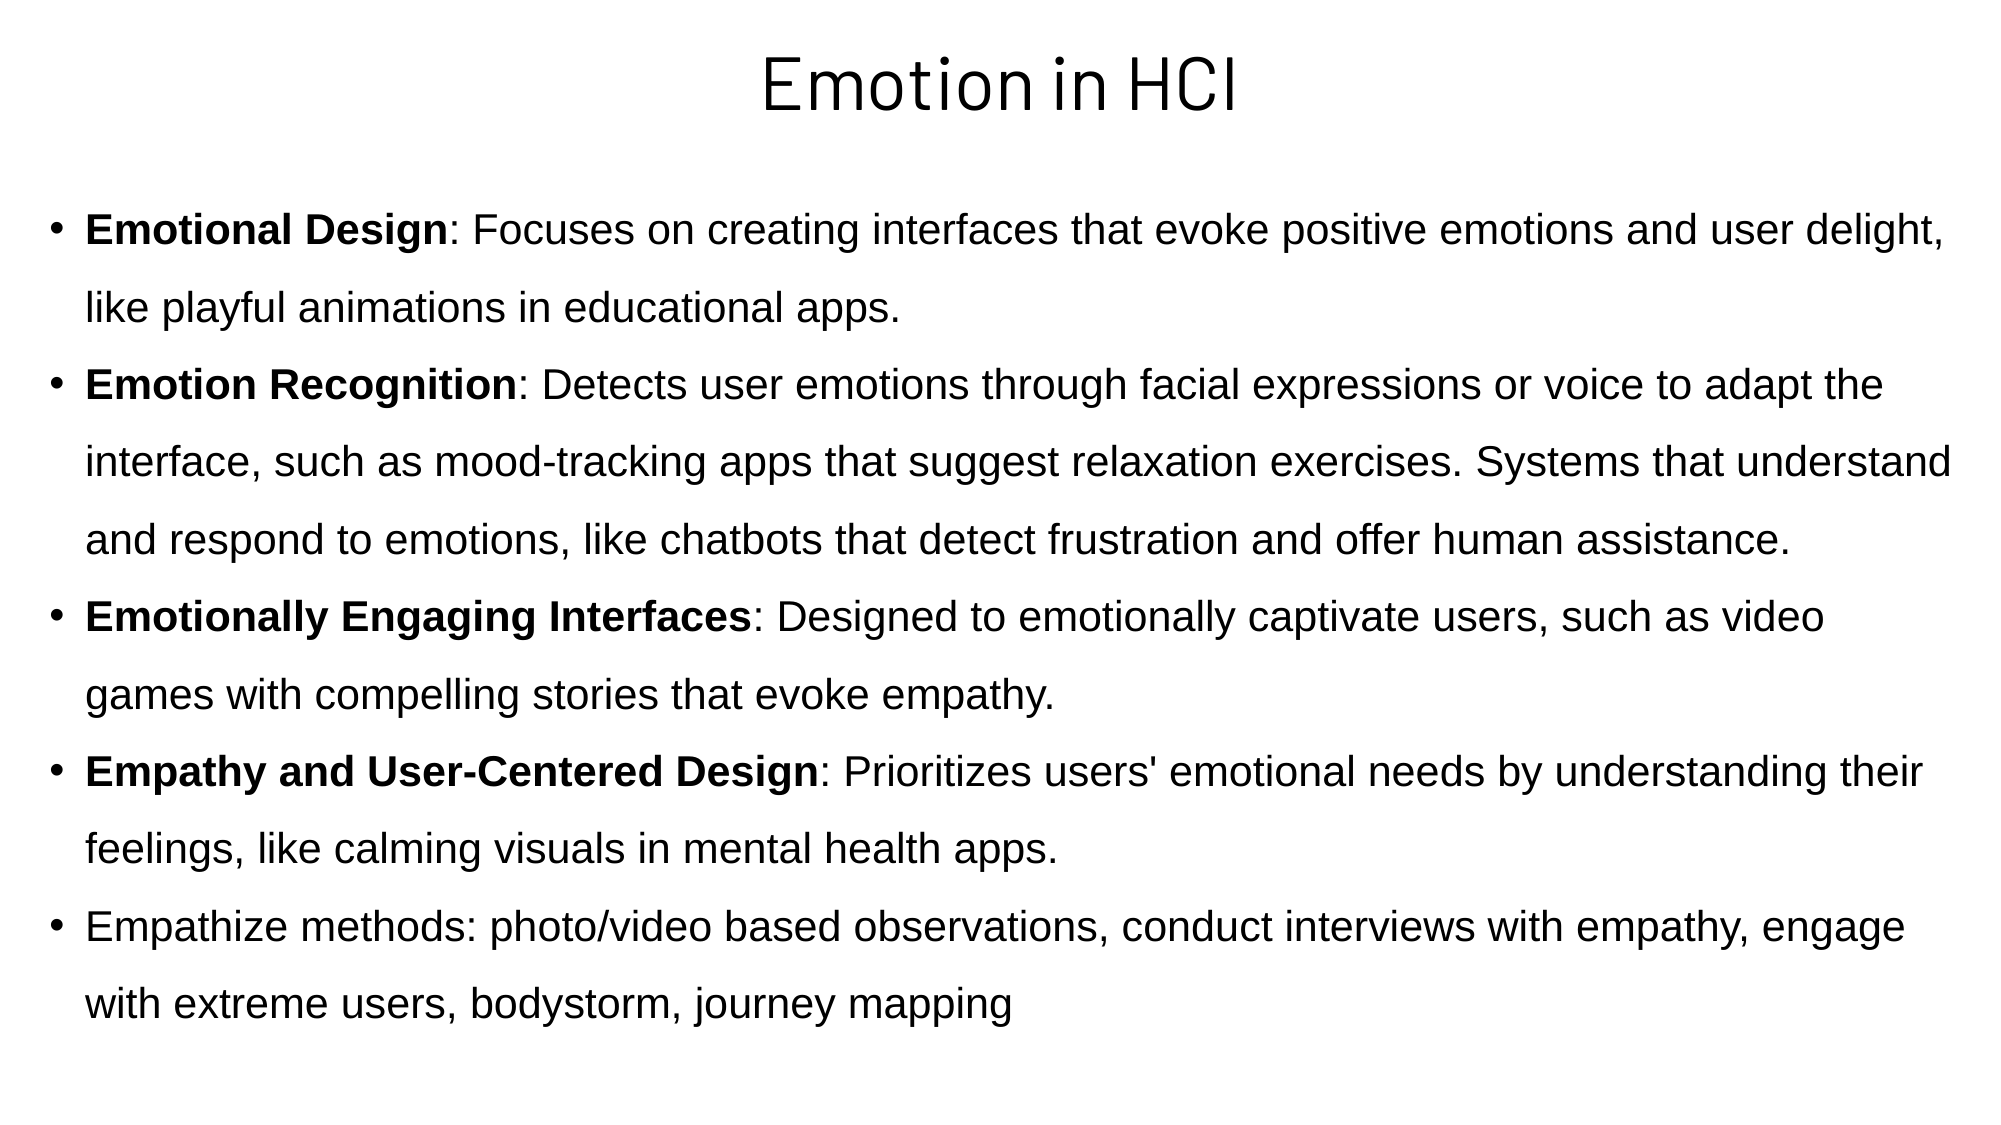

# Emotion in HCI
Emotional Design: Focuses on creating interfaces that evoke positive emotions and user delight, like playful animations in educational apps.
Emotion Recognition: Detects user emotions through facial expressions or voice to adapt the interface, such as mood-tracking apps that suggest relaxation exercises. Systems that understand and respond to emotions, like chatbots that detect frustration and offer human assistance.
Emotionally Engaging Interfaces: Designed to emotionally captivate users, such as video games with compelling stories that evoke empathy.
Empathy and User-Centered Design: Prioritizes users' emotional needs by understanding their feelings, like calming visuals in mental health apps.
Empathize methods: photo/video based observations, conduct interviews with empathy, engage with extreme users, bodystorm, journey mapping